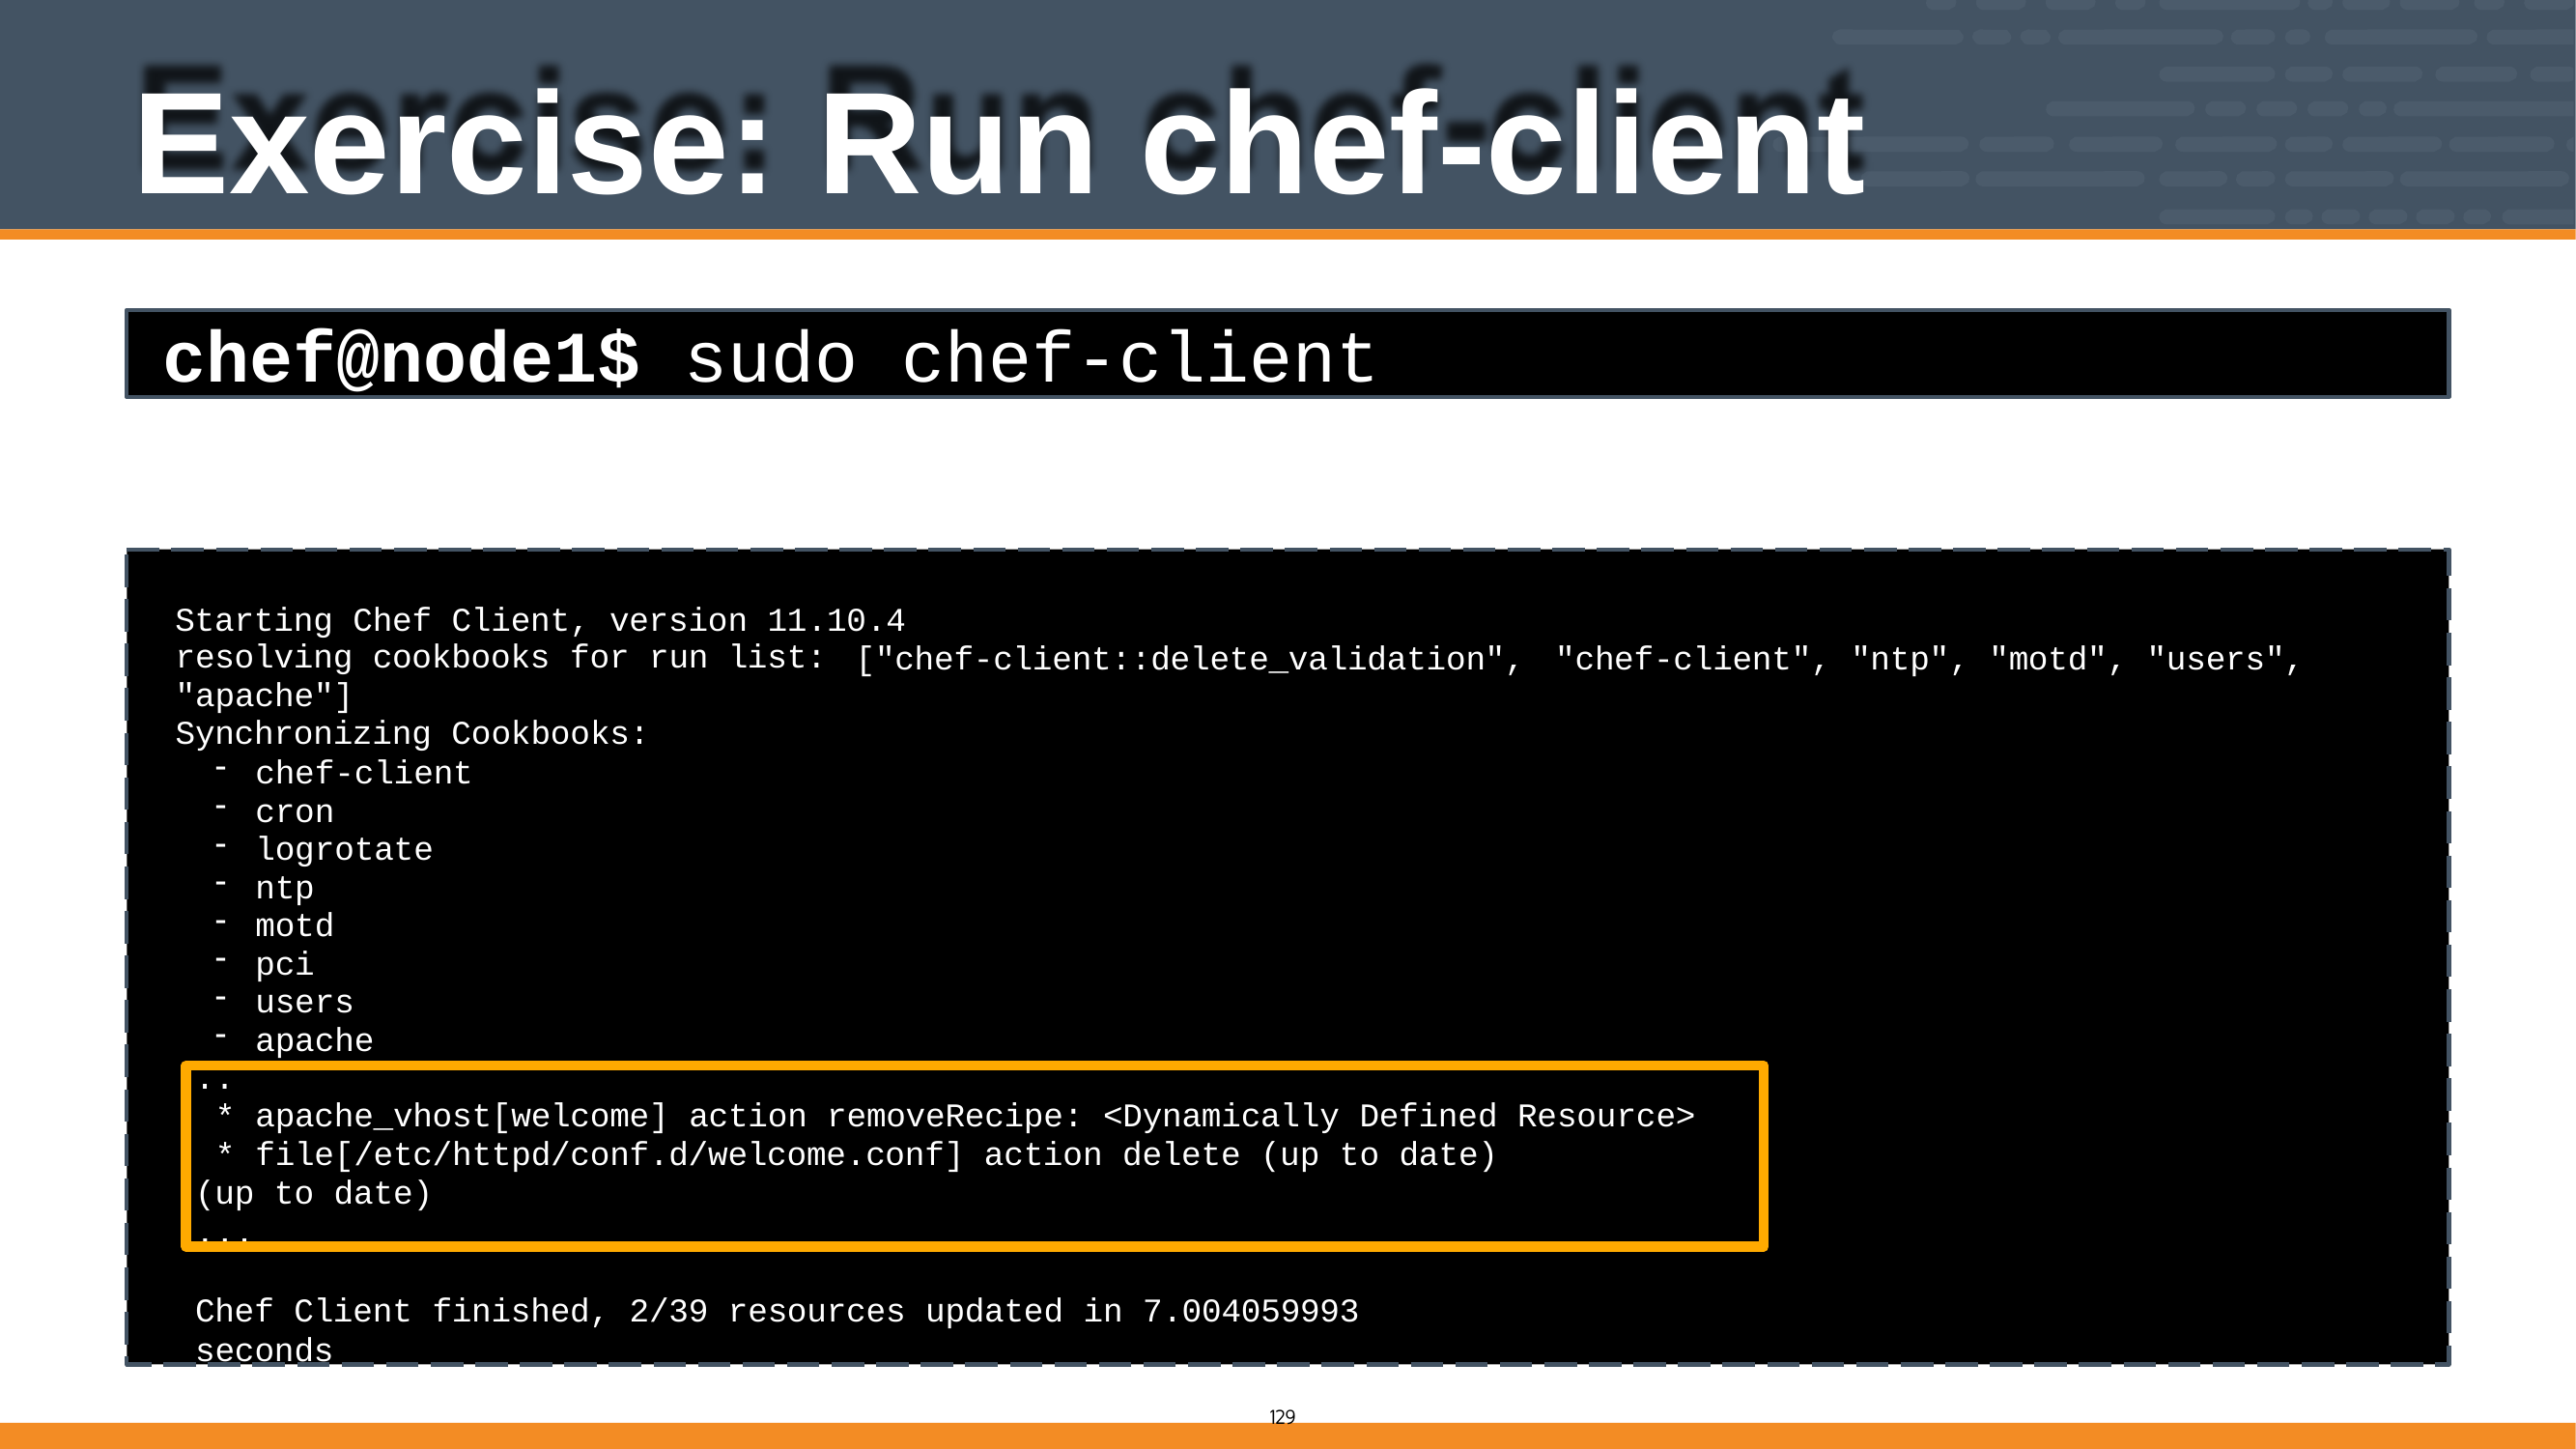

# Exercise: Run chef-client

chef@node1$ sudo chef-client

Starting Chef Client, version 11.10.4
resolving cookbooks for run list: "apache"]
Synchronizing Cookbooks:
["chef-client::delete_validation",
"chef-client", "ntp", "motd", "users",
chef-client
cron
logrotate
ntp
motd
pci
users
apache
...
*
*

apache_vhost[welcome] action removeRecipe: <Dynamically Defined Resource> file[/etc/httpd/conf.d/welcome.conf] action delete (up to date)
(up to date)
...

Chef Client finished, 2/39 resources updated in 7.004059993 seconds
129